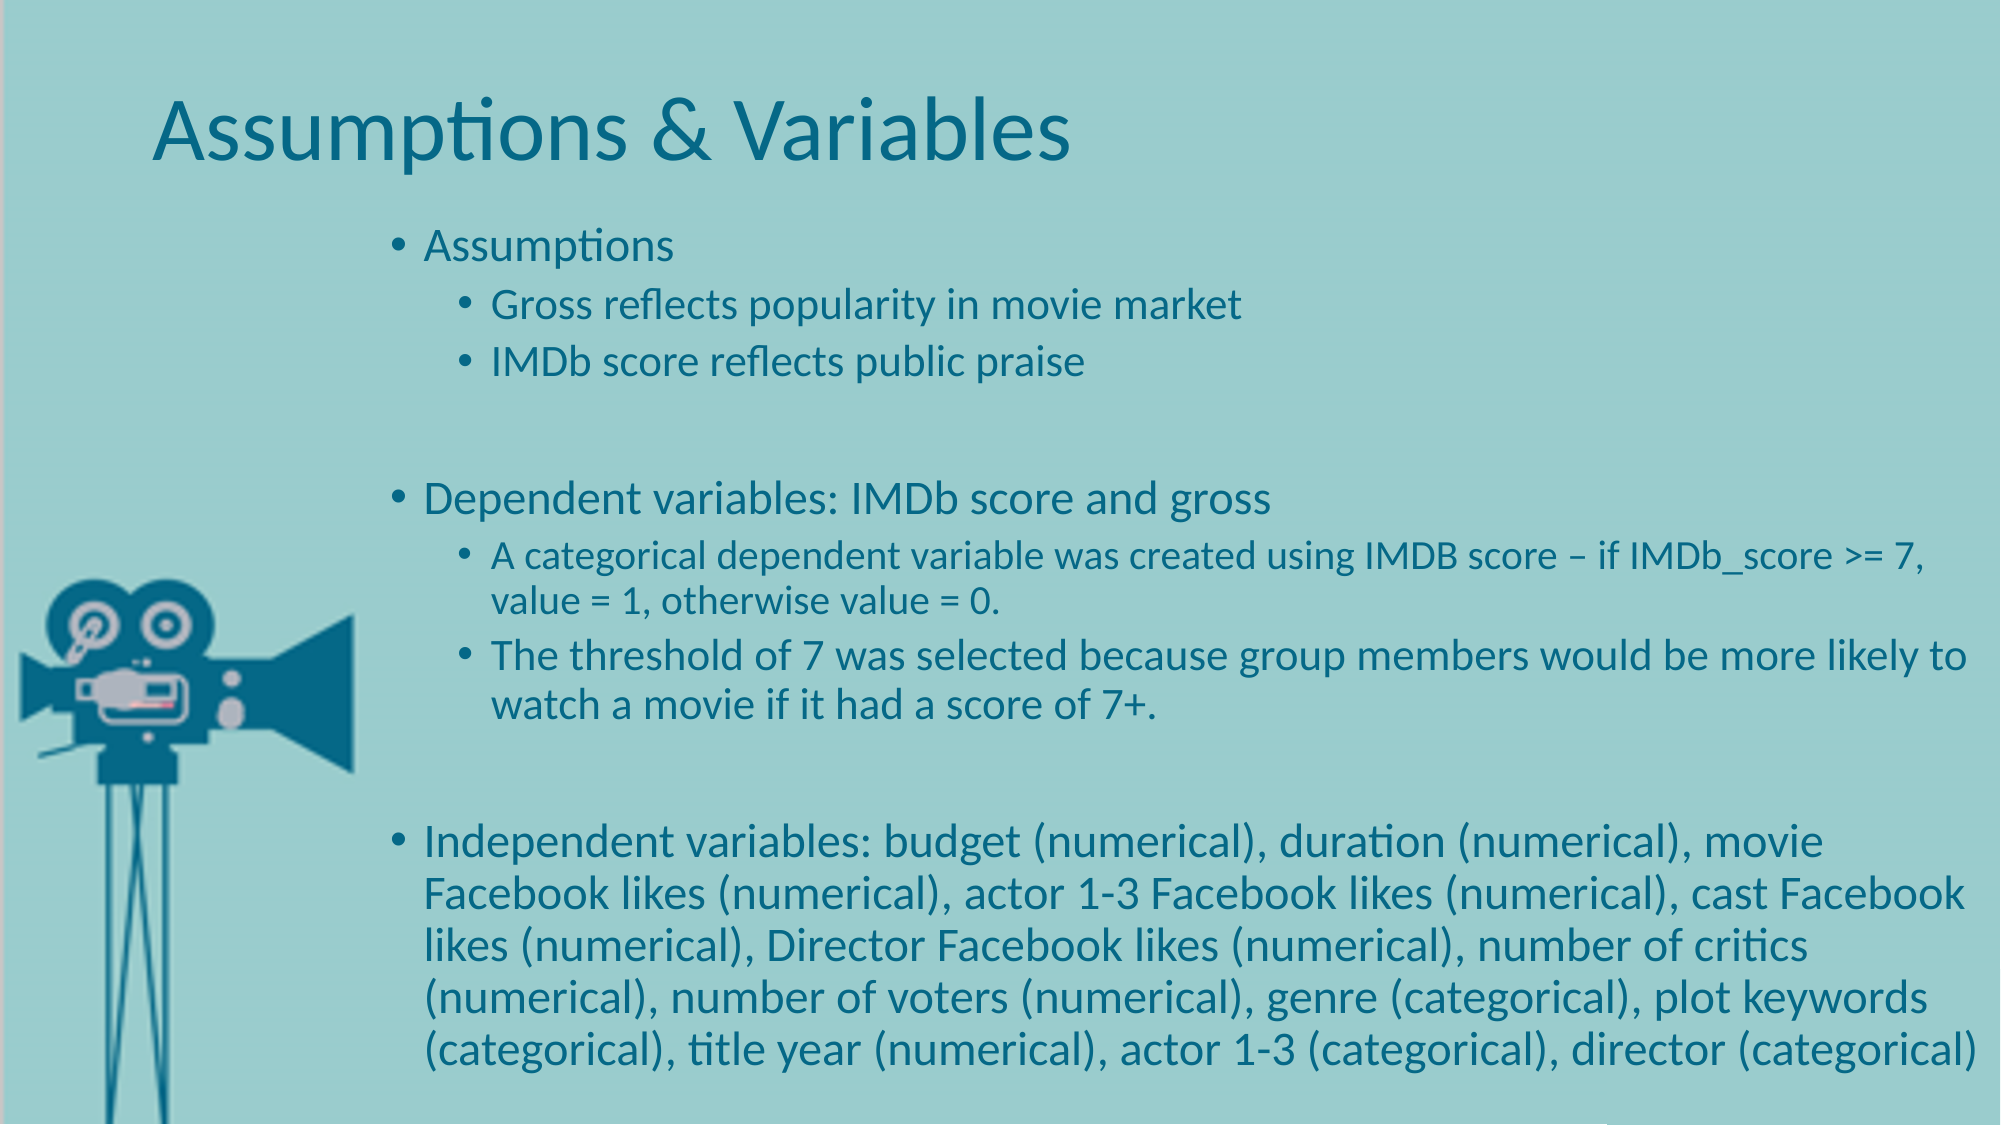

# Assumptions & Variables
Assumptions
Gross reflects popularity in movie market
IMDb score reflects public praise

Dependent variables: IMDb score and gross
A categorical dependent variable was created using IMDB score – if IMDb_score >= 7, value = 1, otherwise value = 0.
The threshold of 7 was selected because group members would be more likely to watch a movie if it had a score of 7+.

Independent variables: budget (numerical), duration (numerical), movie Facebook likes (numerical), actor 1-3 Facebook likes (numerical), cast Facebook likes (numerical), Director Facebook likes (numerical), number of critics (numerical), number of voters (numerical), genre (categorical), plot keywords (categorical), title year (numerical), actor 1-3 (categorical), director (categorical)